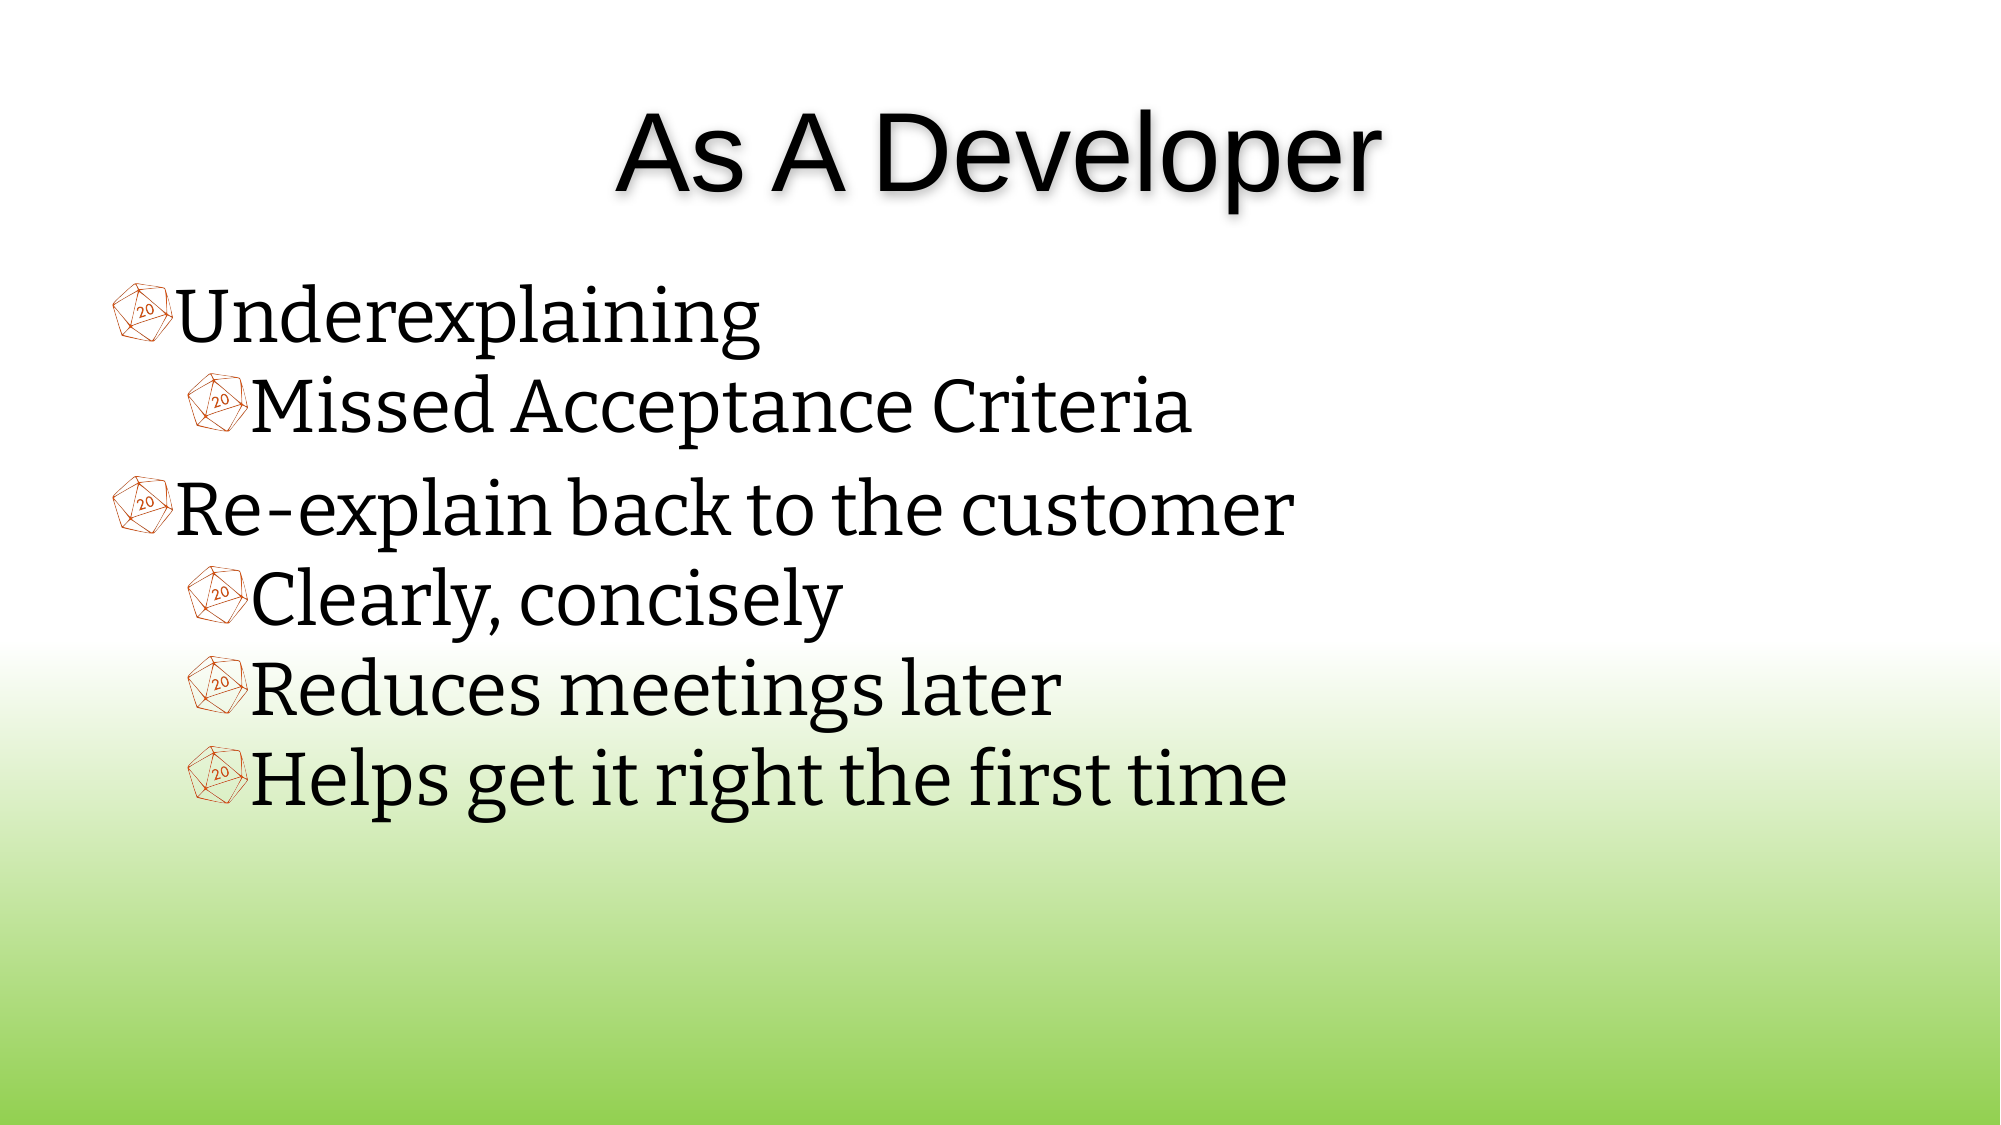

# As A Developer
Underexplaining
Missed Acceptance Criteria
Re-explain back to the customer
Clearly, concisely
Reduces meetings later
Helps get it right the first time